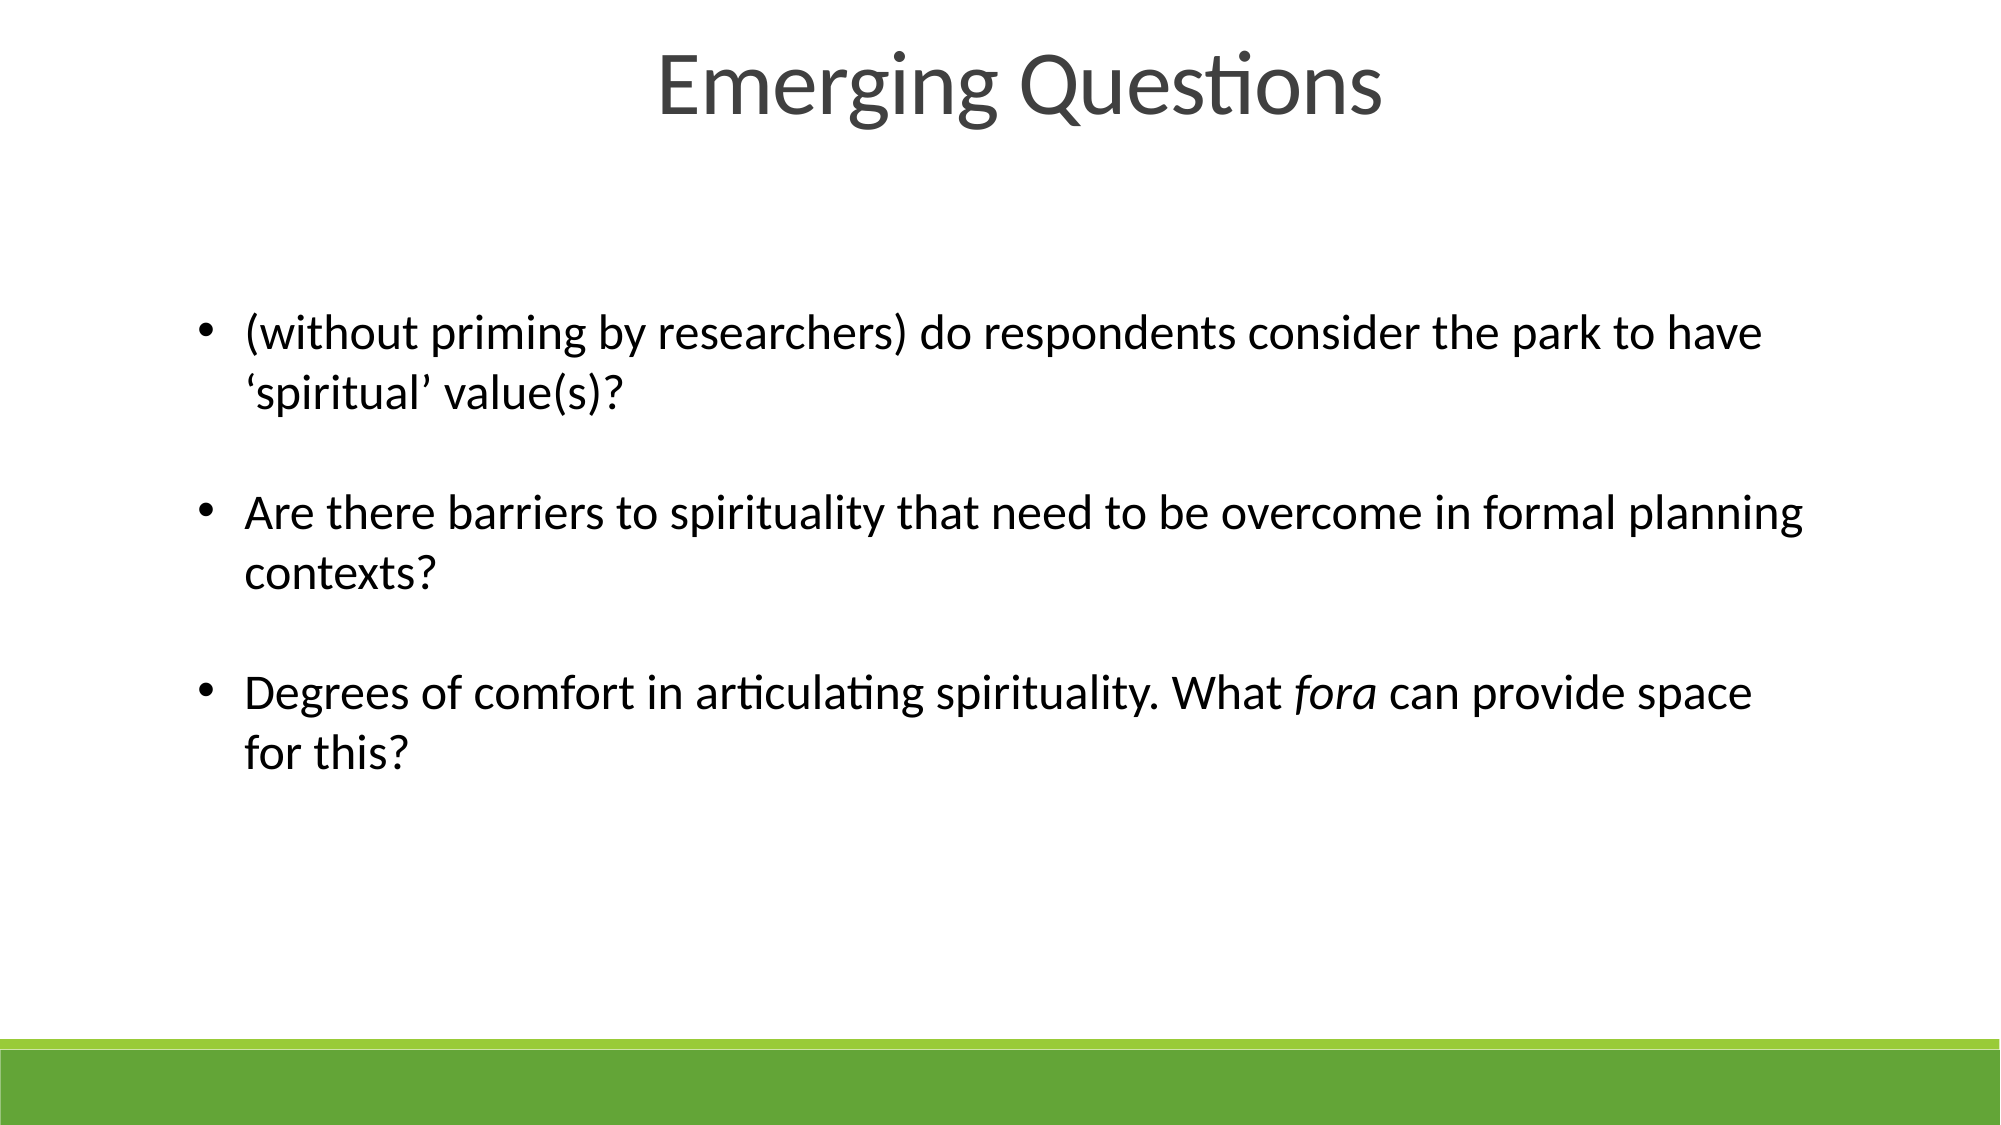

Emerging Questions

(without priming by researchers) do respondents consider the park to have ‘spiritual’ value(s)?

Are there barriers to spirituality that need to be overcome in formal planning contexts?

Degrees of comfort in articulating spirituality. What fora can provide space for this?